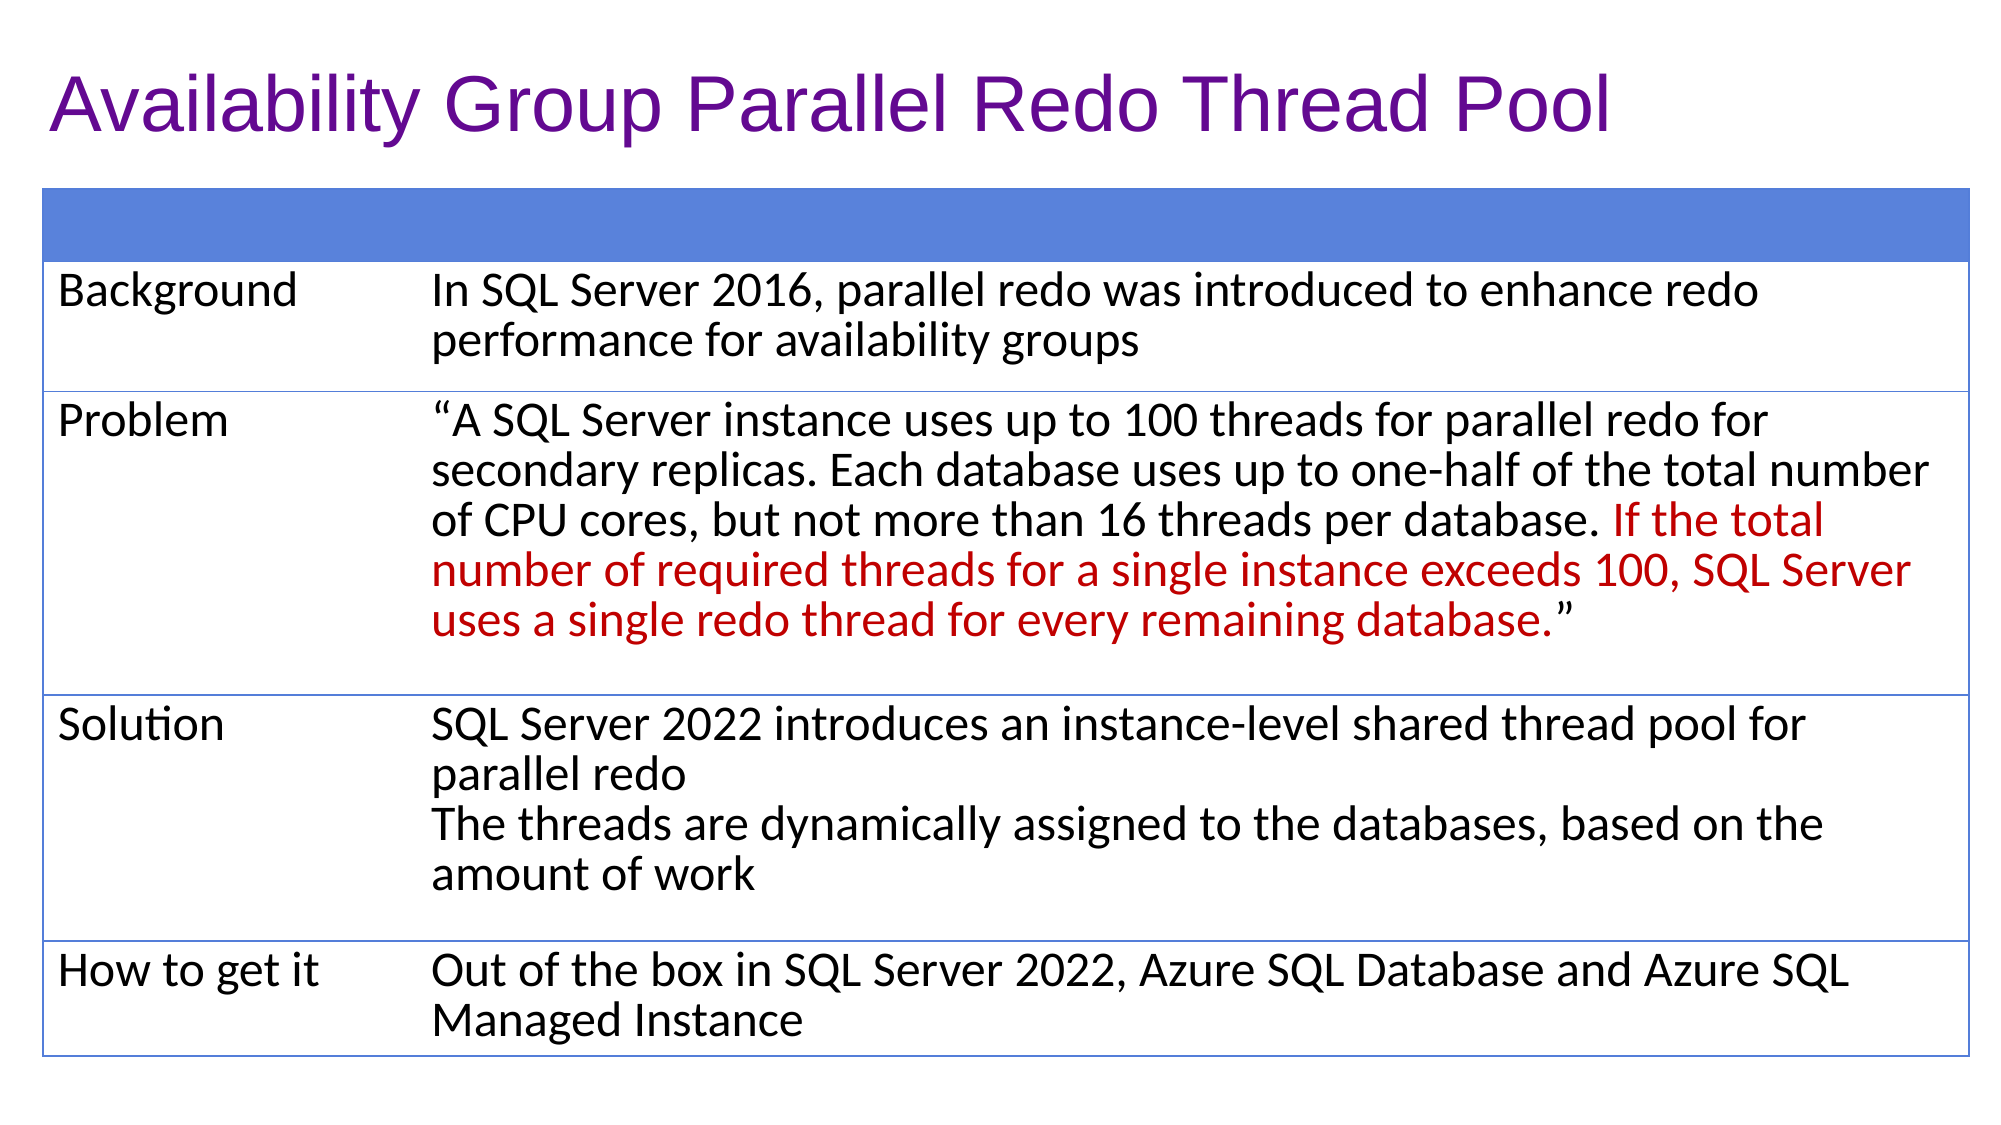

Availability Group Parallel Redo Thread Pool
|  |  |
| --- | --- |
| Background | In SQL Server 2016, parallel redo was introduced to enhance redo performance for availability groups |
| Problem | “A SQL Server instance uses up to 100 threads for parallel redo for secondary replicas. Each database uses up to one-half of the total number of CPU cores, but not more than 16 threads per database. If the total number of required threads for a single instance exceeds 100, SQL Server uses a single redo thread for every remaining database.” |
| Solution | SQL Server 2022 introduces an instance-level shared thread pool for parallel redo The threads are dynamically assigned to the databases, based on the amount of work |
| How to get it | Out of the box in SQL Server 2022, Azure SQL Database and Azure SQL Managed Instance |